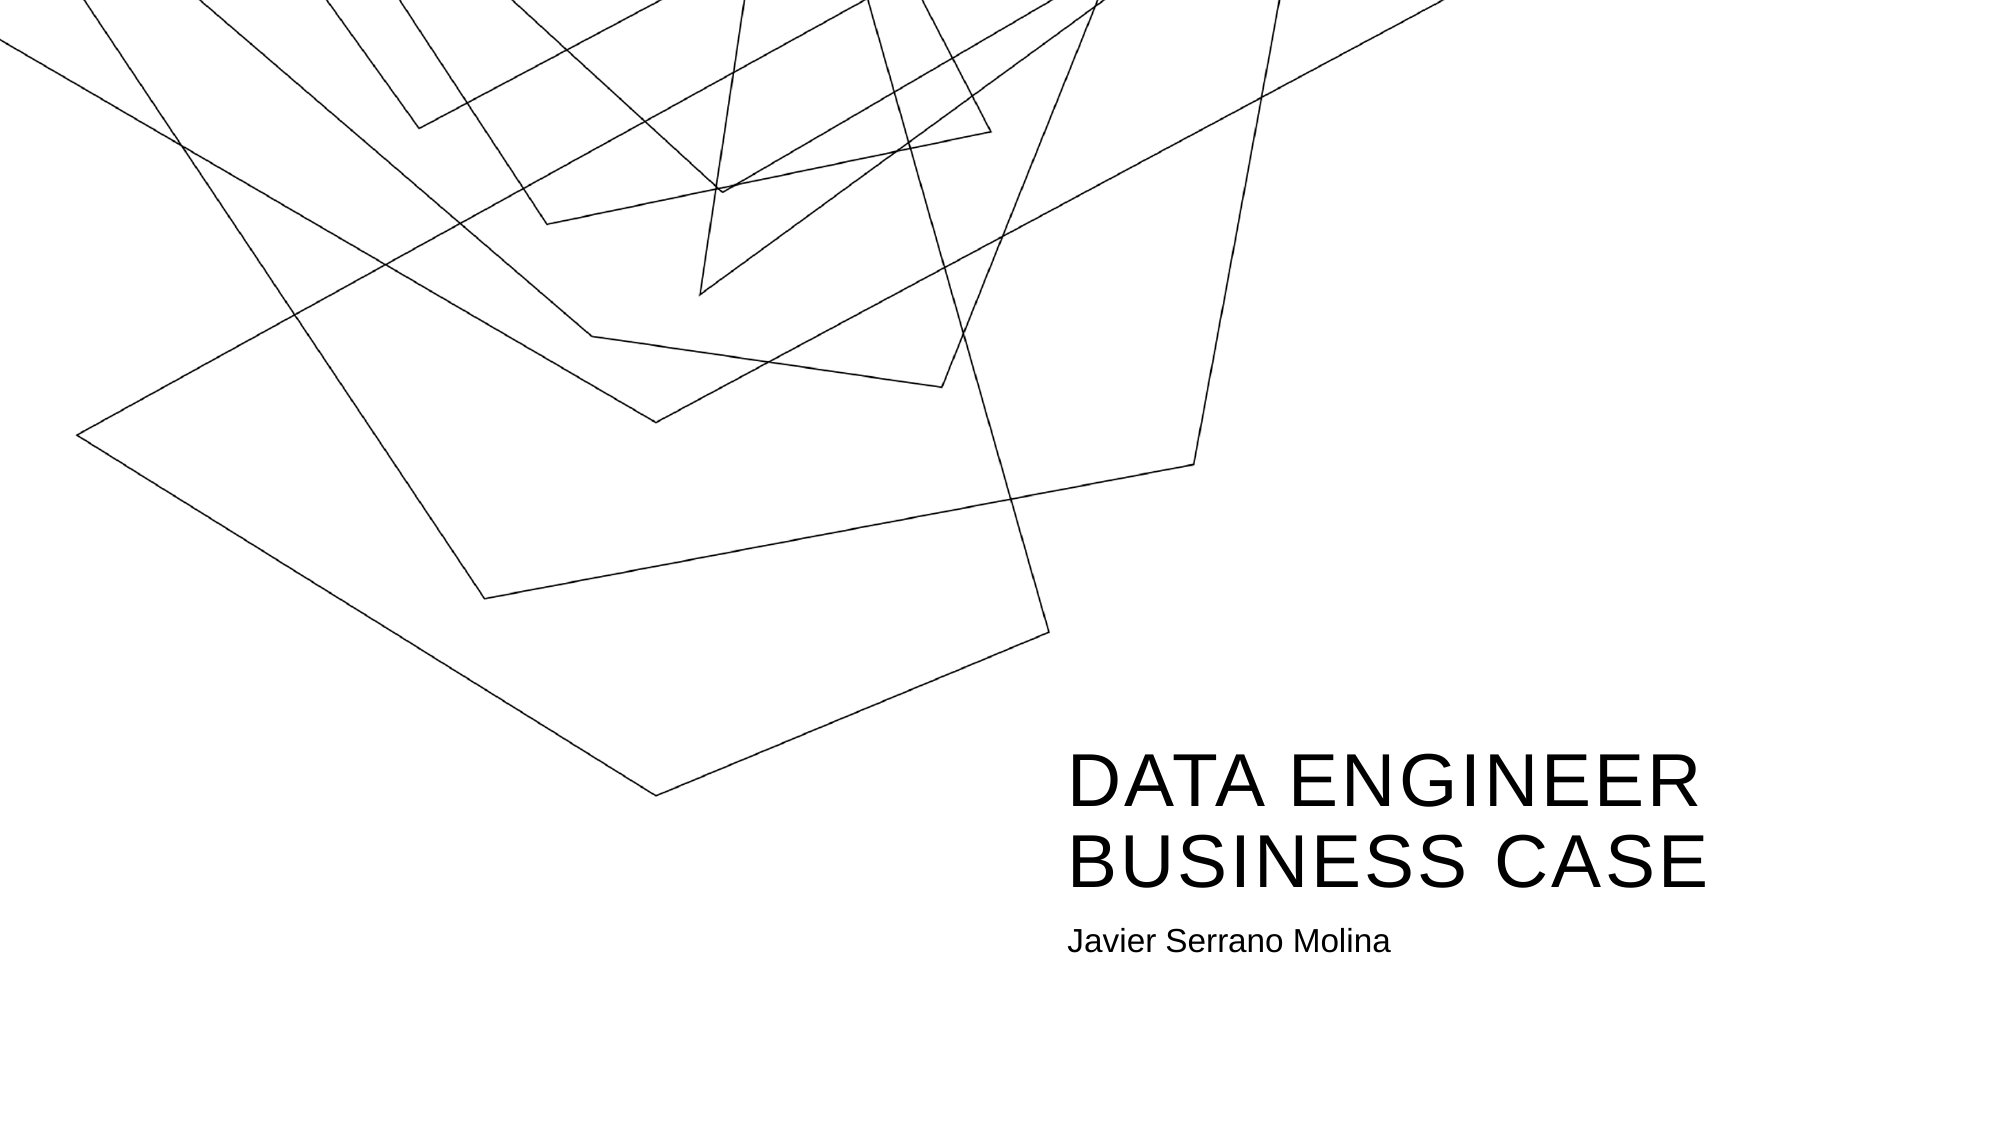

# Data Engineer business case
Javier Serrano Molina